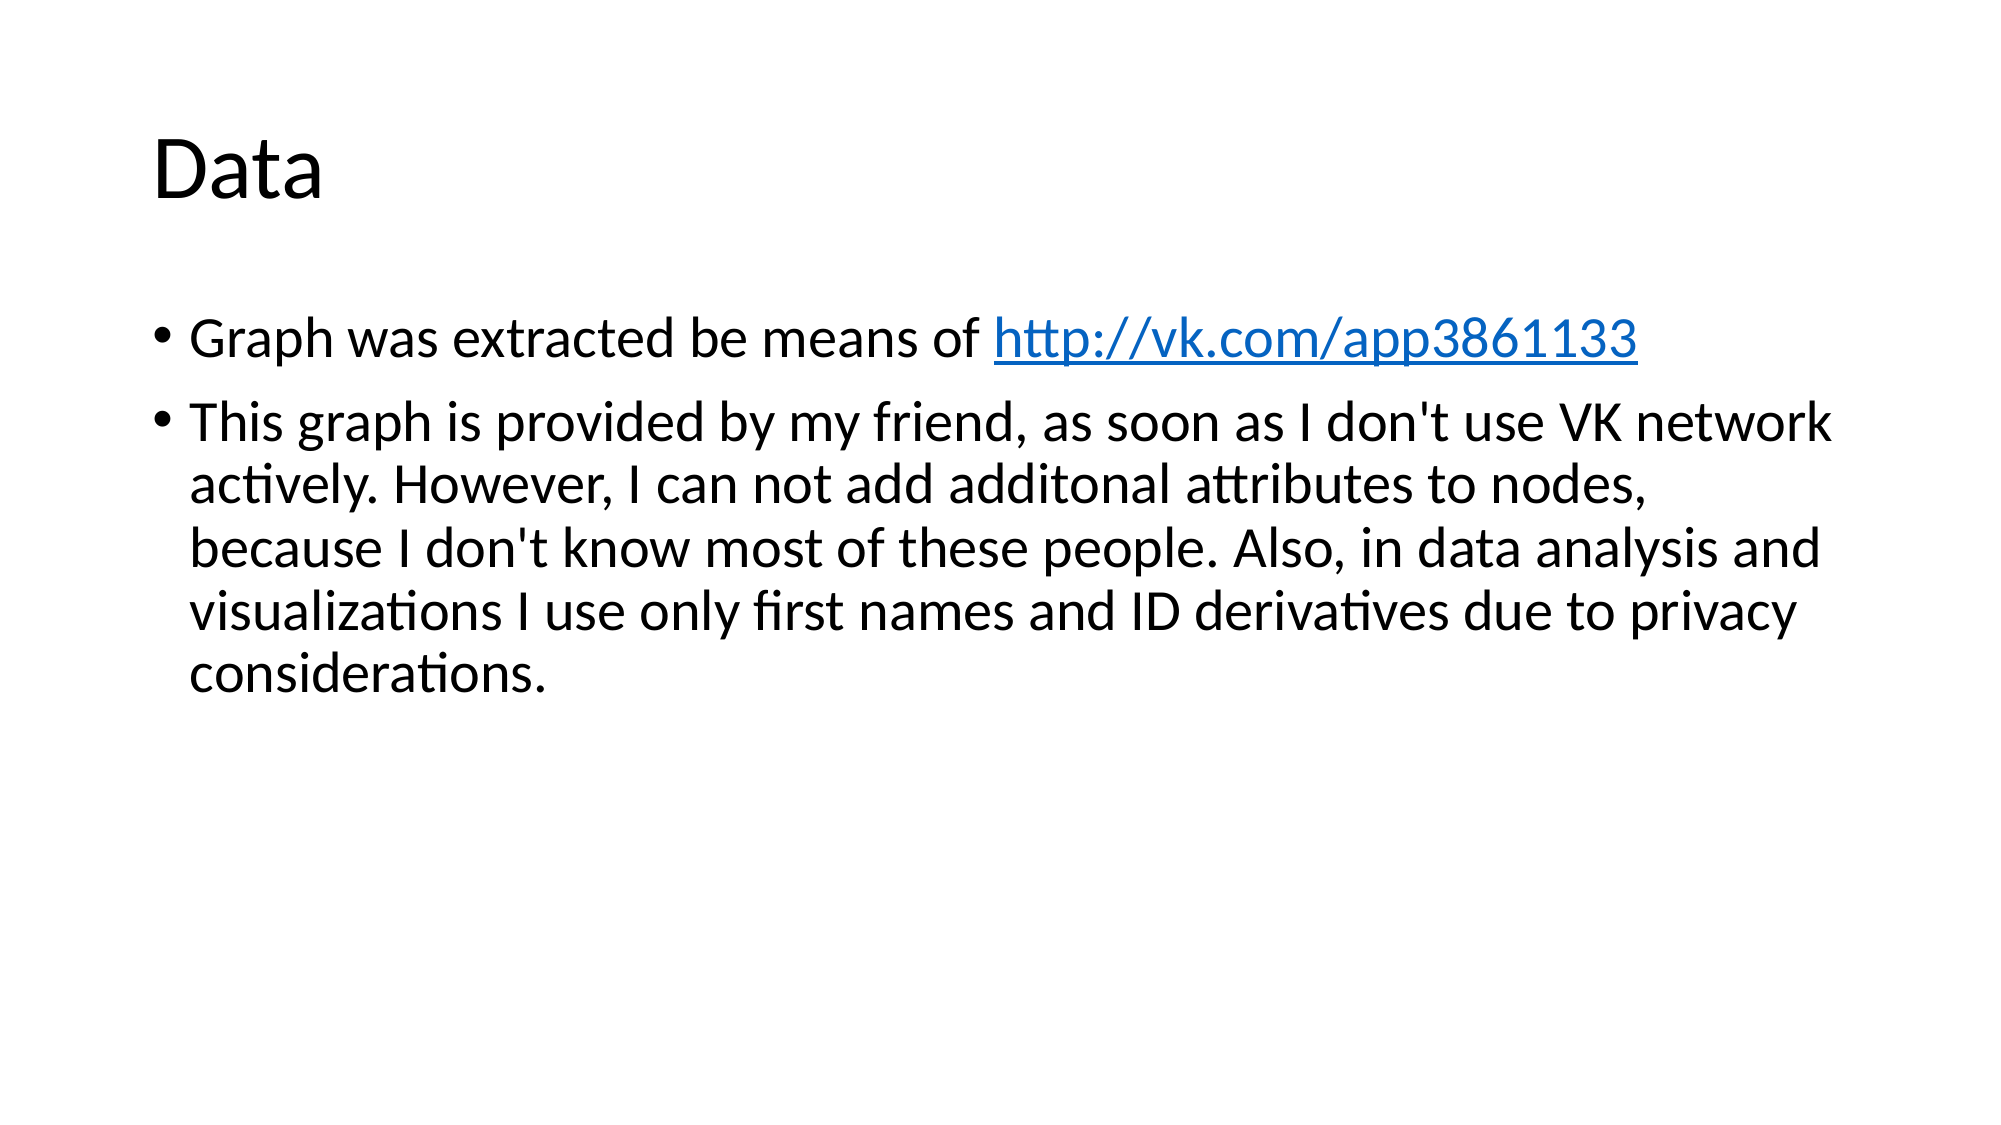

# Data
Graph was extracted be means of http://vk.com/app3861133
This graph is provided by my friend, as soon as I don't use VK network actively. However, I can not add additonal attributes to nodes, because I don't know most of these people. Also, in data analysis and visualizations I use only first names and ID derivatives due to privacy considerations.